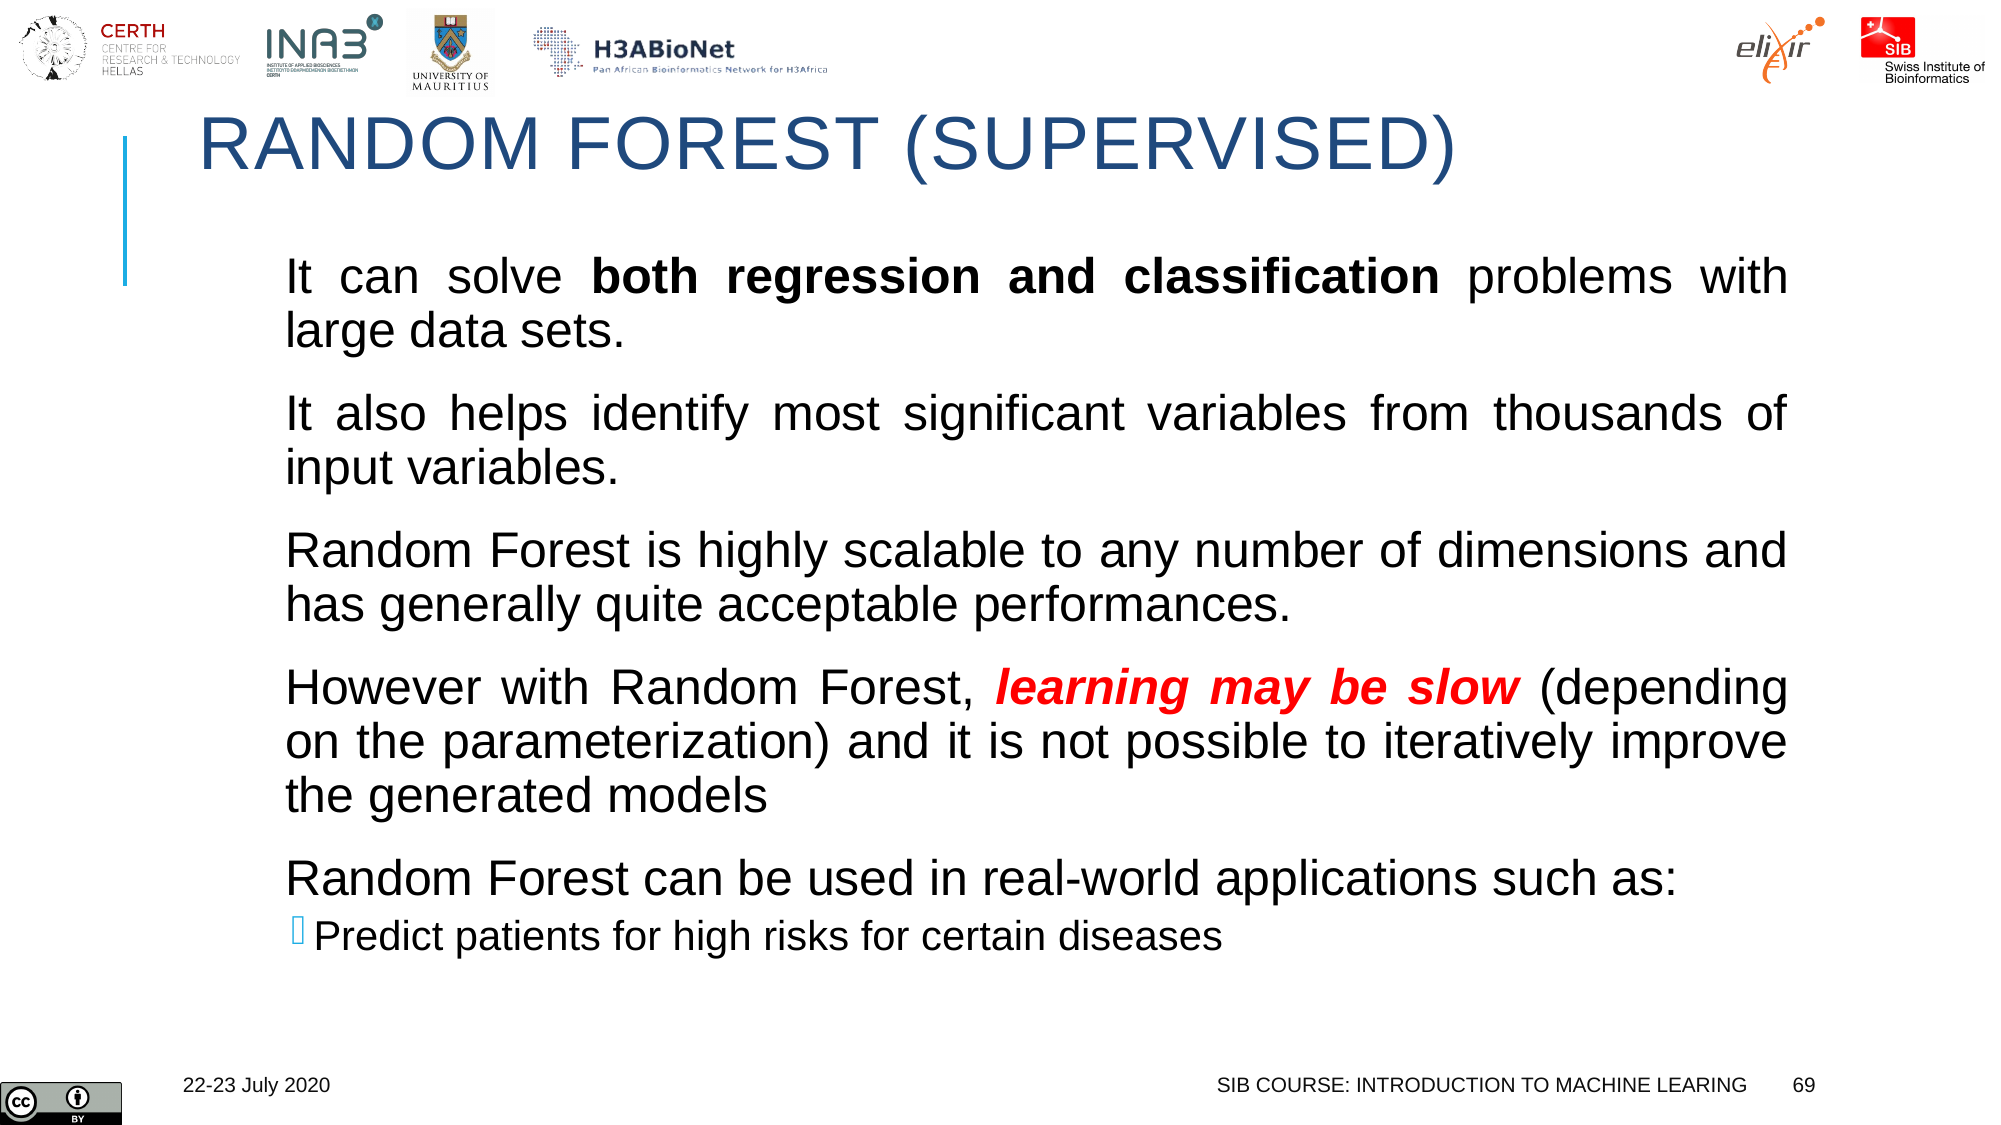

# Random Forest (Supervised)
It can solve both regression and classification problems with large data sets.
It also helps identify most significant variables from thousands of input variables.
Random Forest is highly scalable to any number of dimensions and has generally quite acceptable performances.
However with Random Forest, learning may be slow (depending on the parameterization) and it is not possible to iteratively improve the generated models
Random Forest can be used in real-world applications such as:
Predict patients for high risks for certain diseases
22-23 July 2020
SIB Course: Introduction to Machine Learing
69